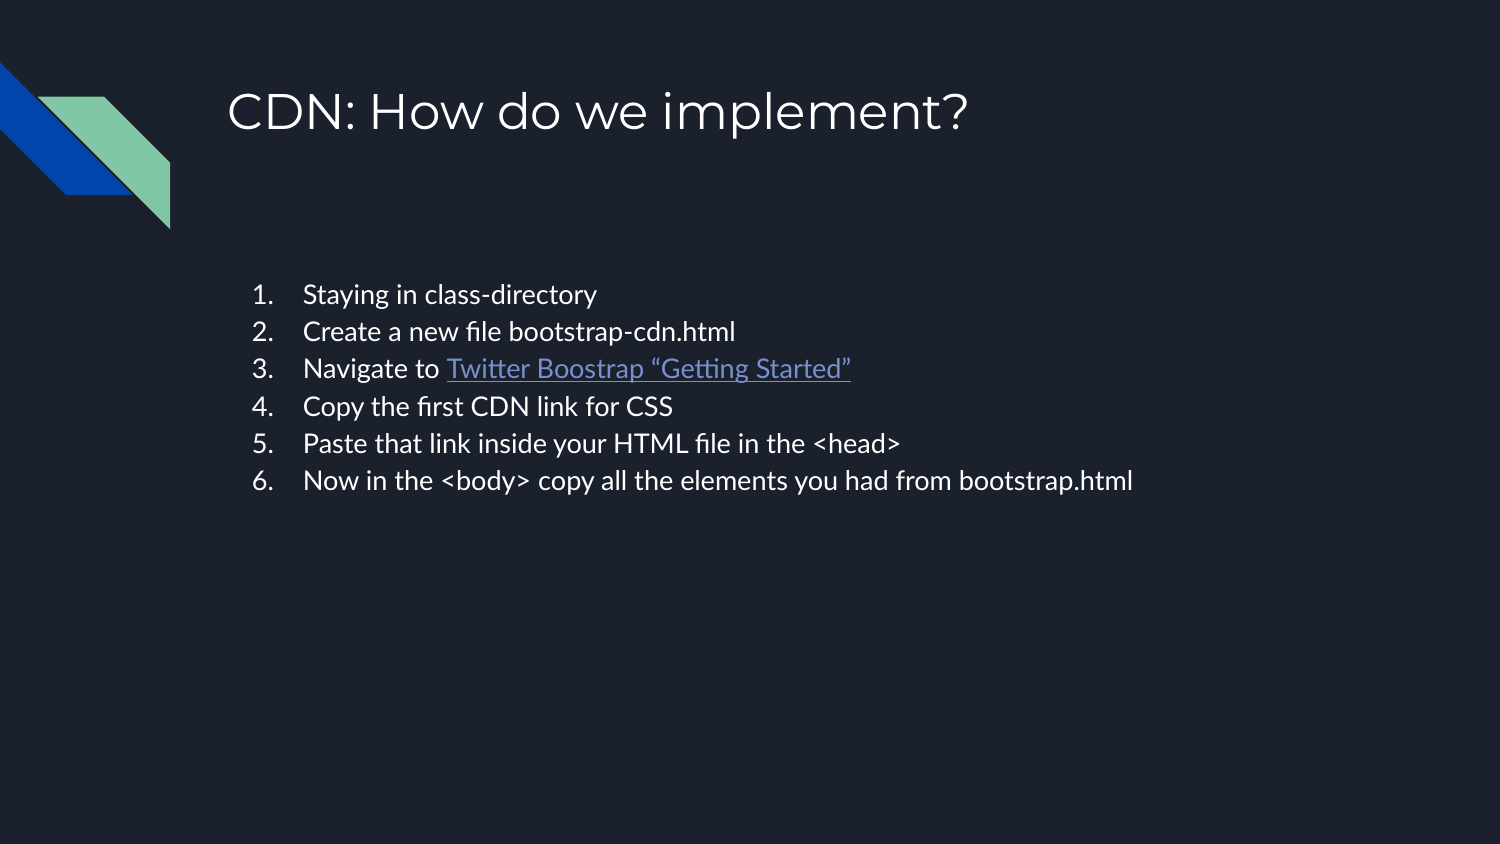

# CDN: How do we implement?
Staying in class-directory
Create a new file bootstrap-cdn.html
Navigate to Twitter Boostrap “Getting Started”
Copy the first CDN link for CSS
Paste that link inside your HTML file in the <head>
Now in the <body> copy all the elements you had from bootstrap.html